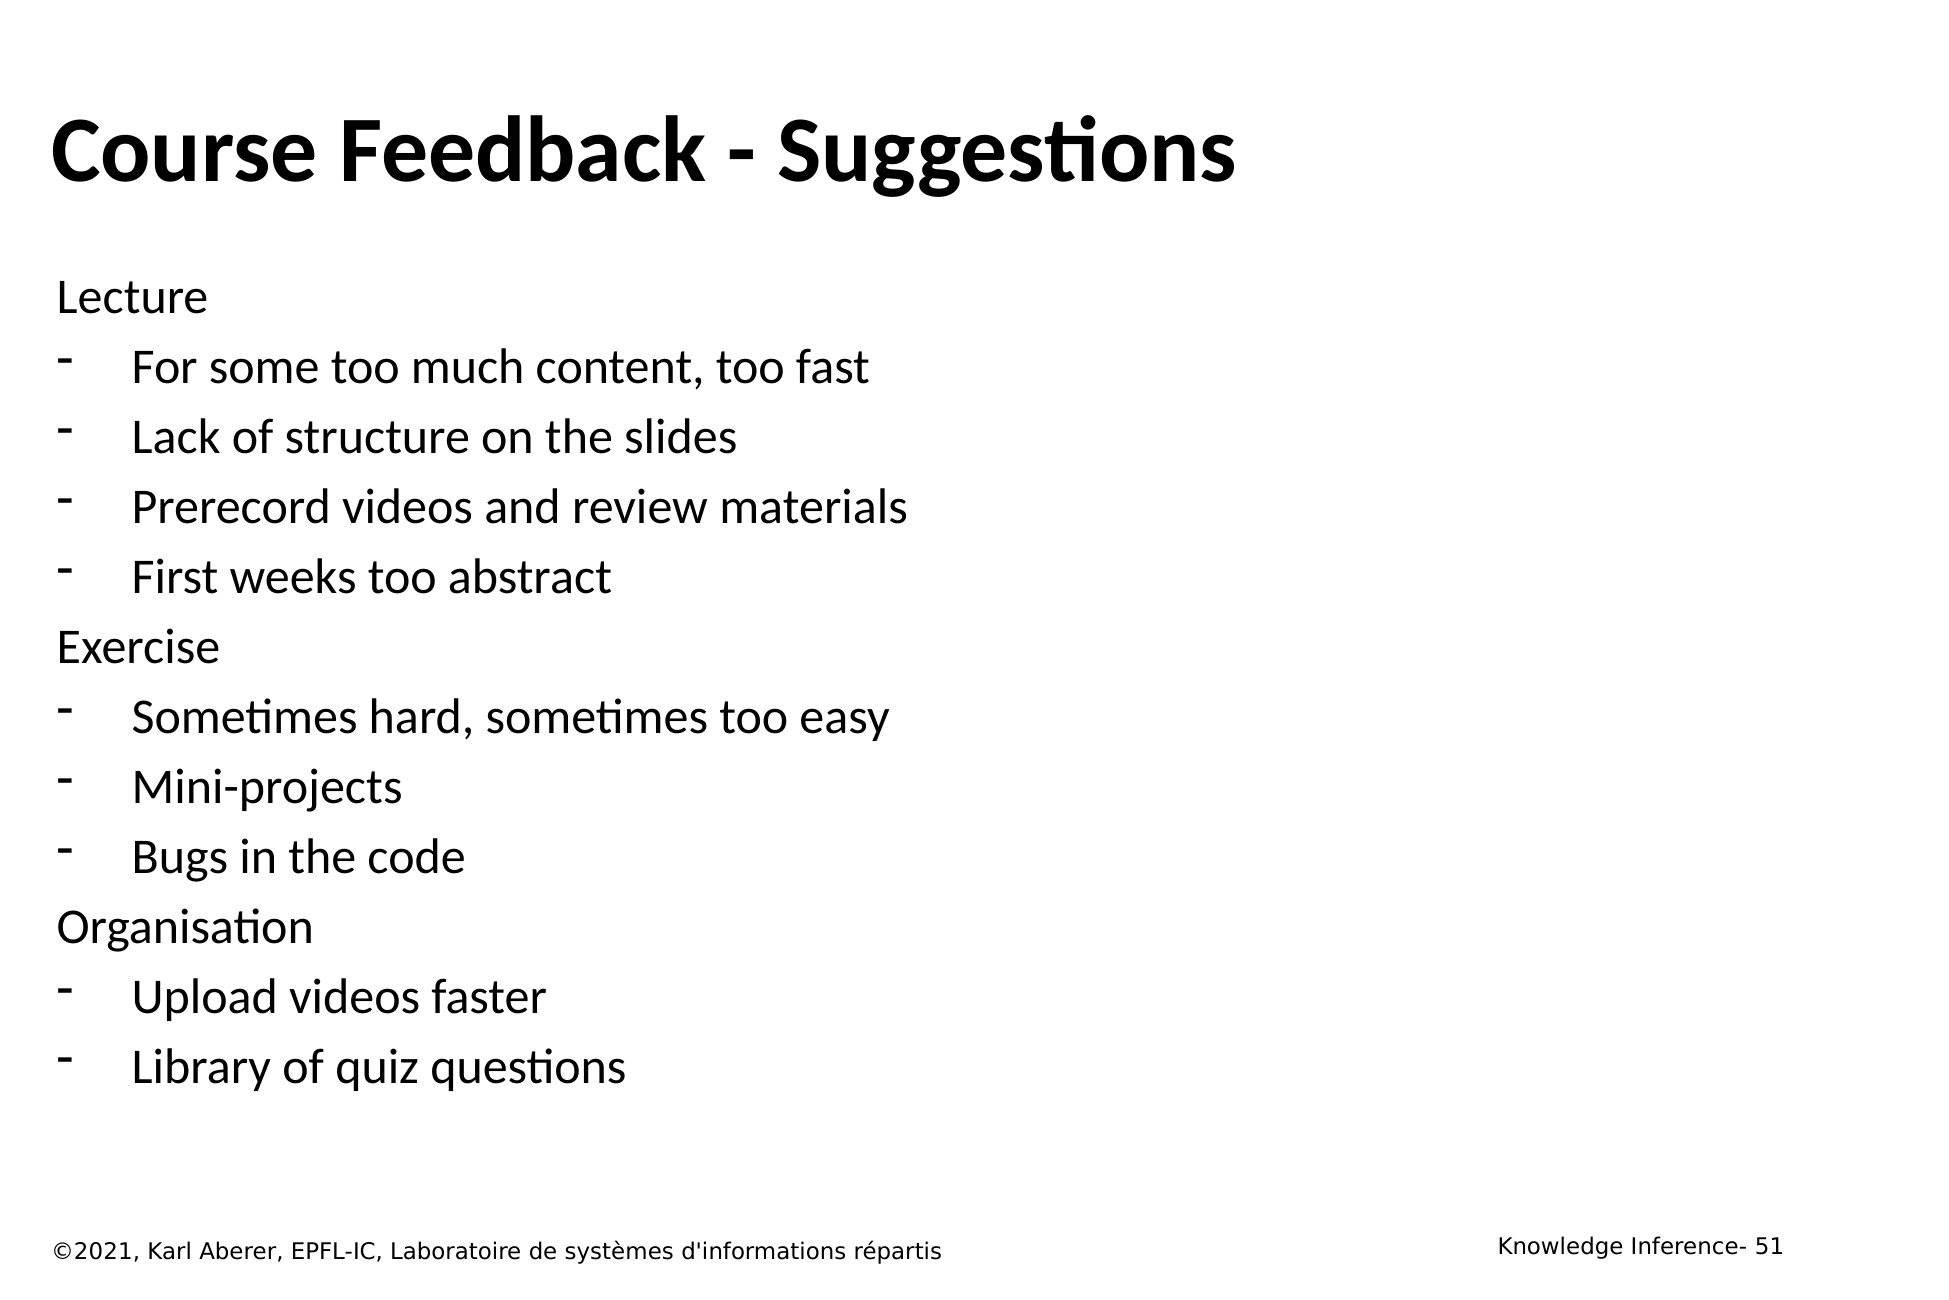

# Course Feedback - Suggestions
Lecture
For some too much content, too fast
Lack of structure on the slides
Prerecord videos and review materials
First weeks too abstract
Exercise
Sometimes hard, sometimes too easy
Mini-projects
Bugs in the code
Organisation
Upload videos faster
Library of quiz questions

©2021, Karl Aberer, EPFL-IC, Laboratoire de systèmes d'informations répartis